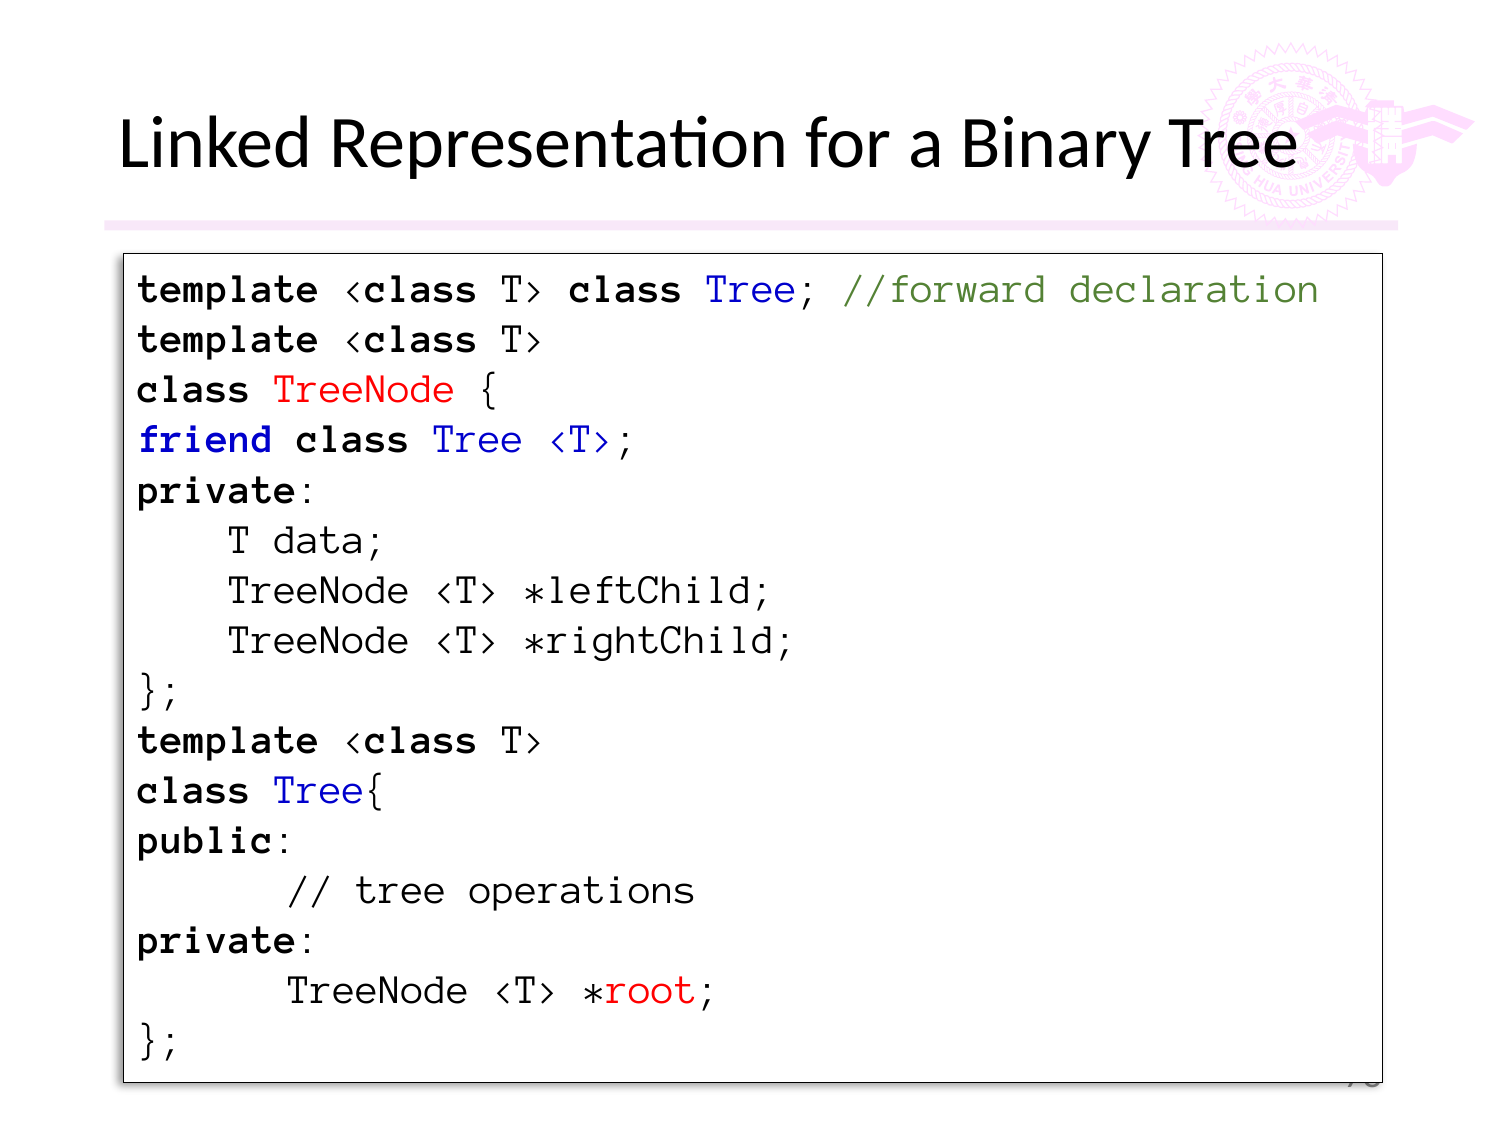

# Linked Representation for a Binary Tree
template <class T> class Tree; //forward declaration
template <class T>
class TreeNode {
friend class Tree <T>;
private:
    T data;
    TreeNode <T> *leftChild;
    TreeNode <T> *rightChild;
};
template <class T>
class Tree{
public:
	// tree operations
private:
	TreeNode <T> *root;
};

78